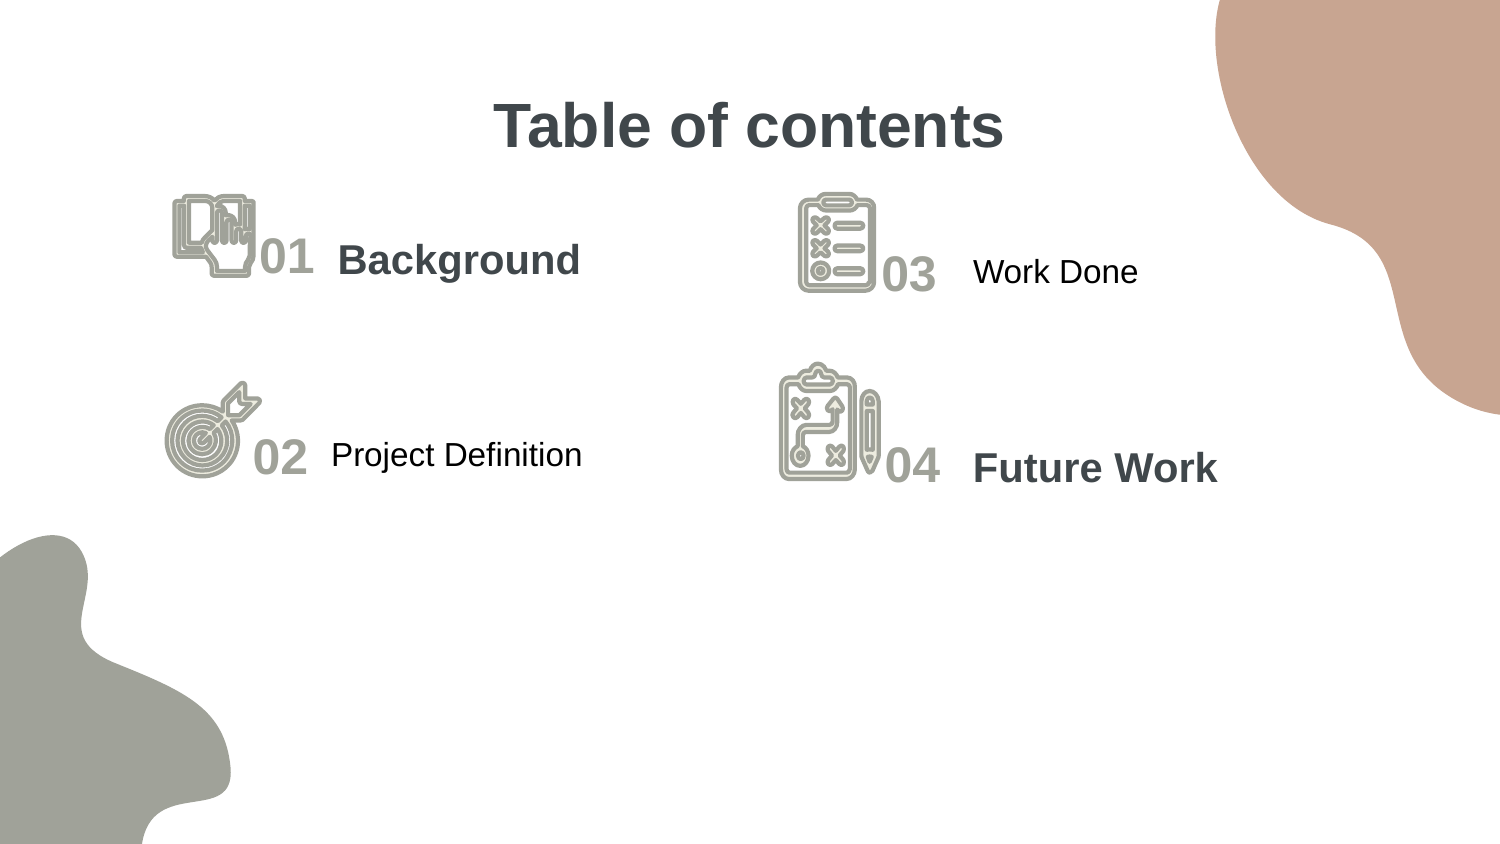

# Table of contents

01
Background
03
Work Done

02
Project Definition
04
Future Work